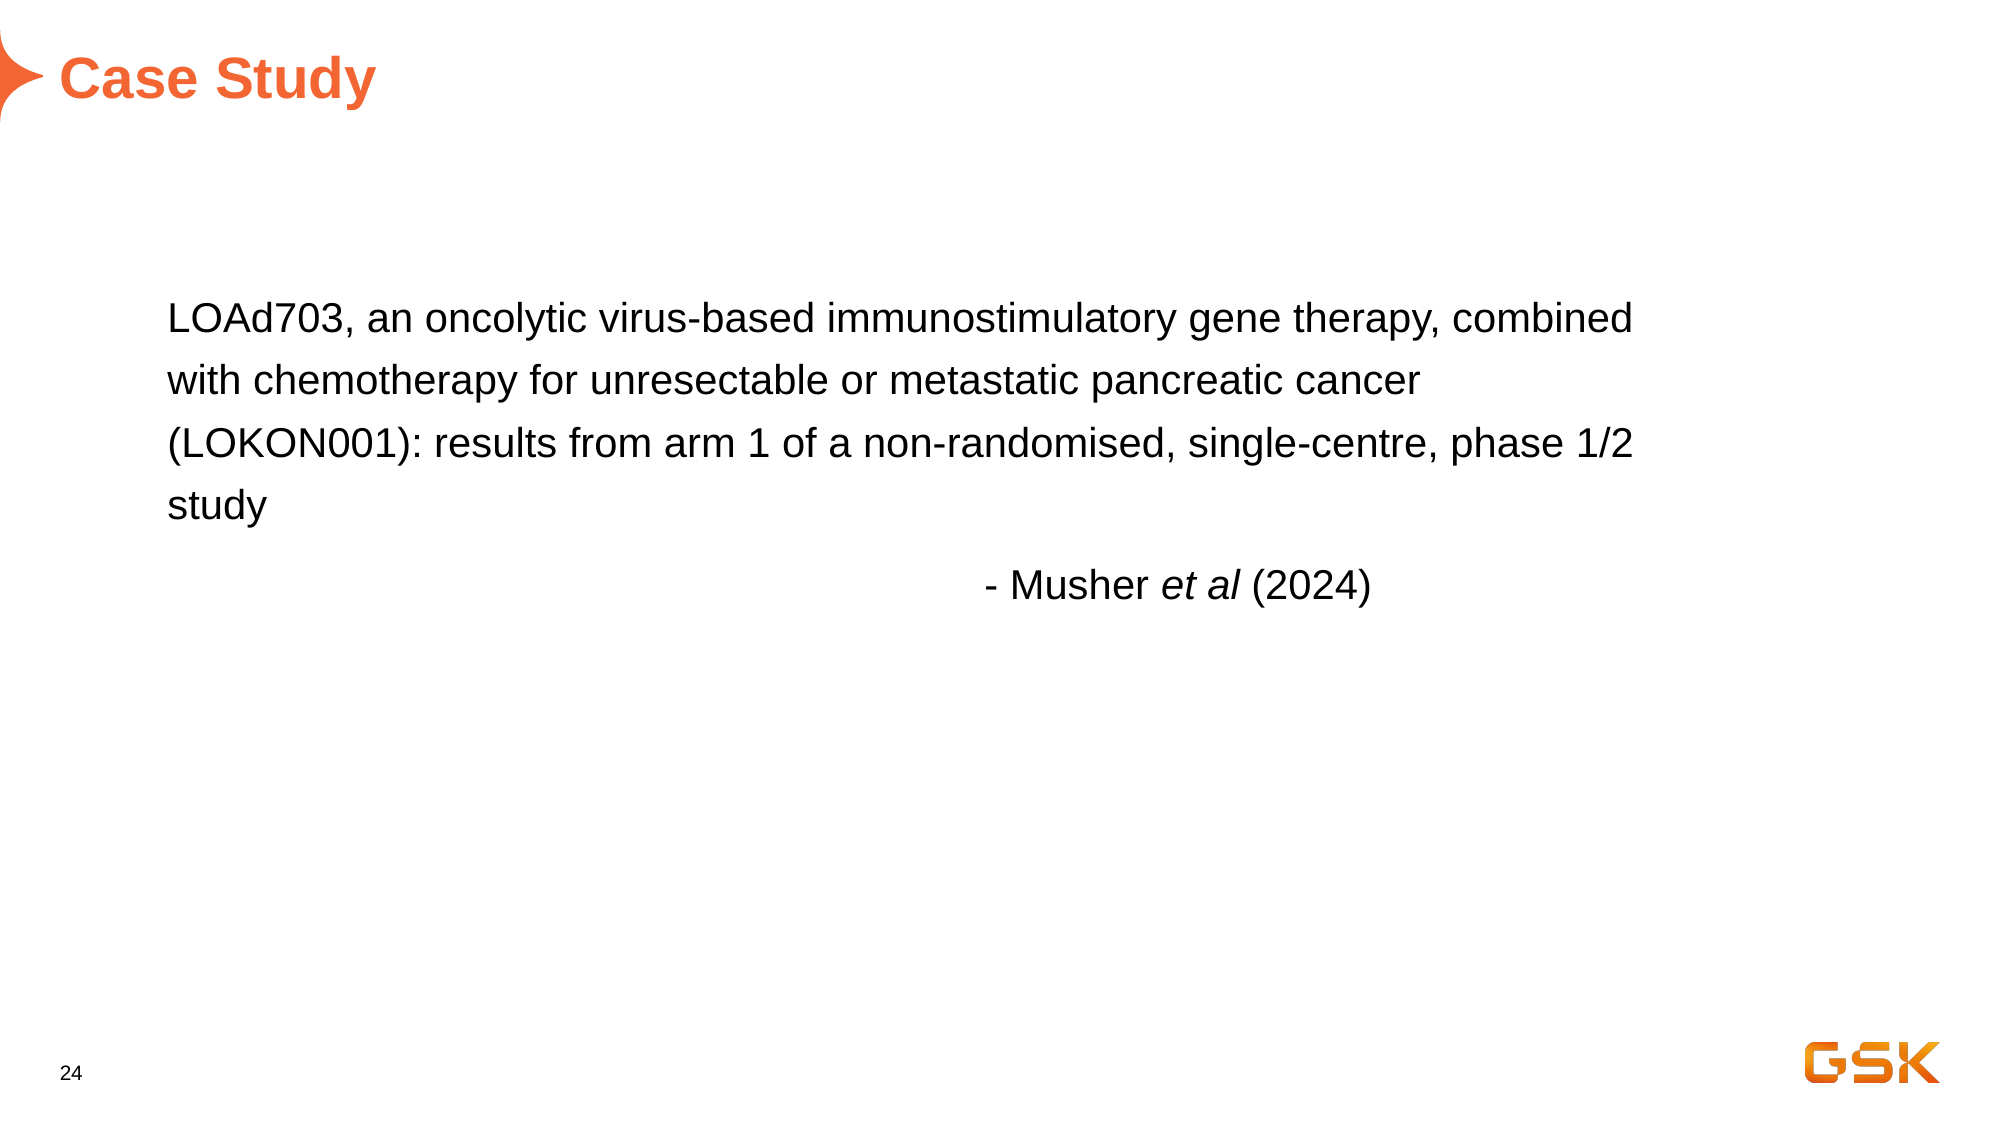

# Case Study
LOAd703, an oncolytic virus-based immunostimulatory gene therapy, combined with chemotherapy for unresectable or metastatic pancreatic cancer (LOKON001): results from arm 1 of a non-randomised, single-centre, phase 1/2 study
- Musher et al (2024)
24